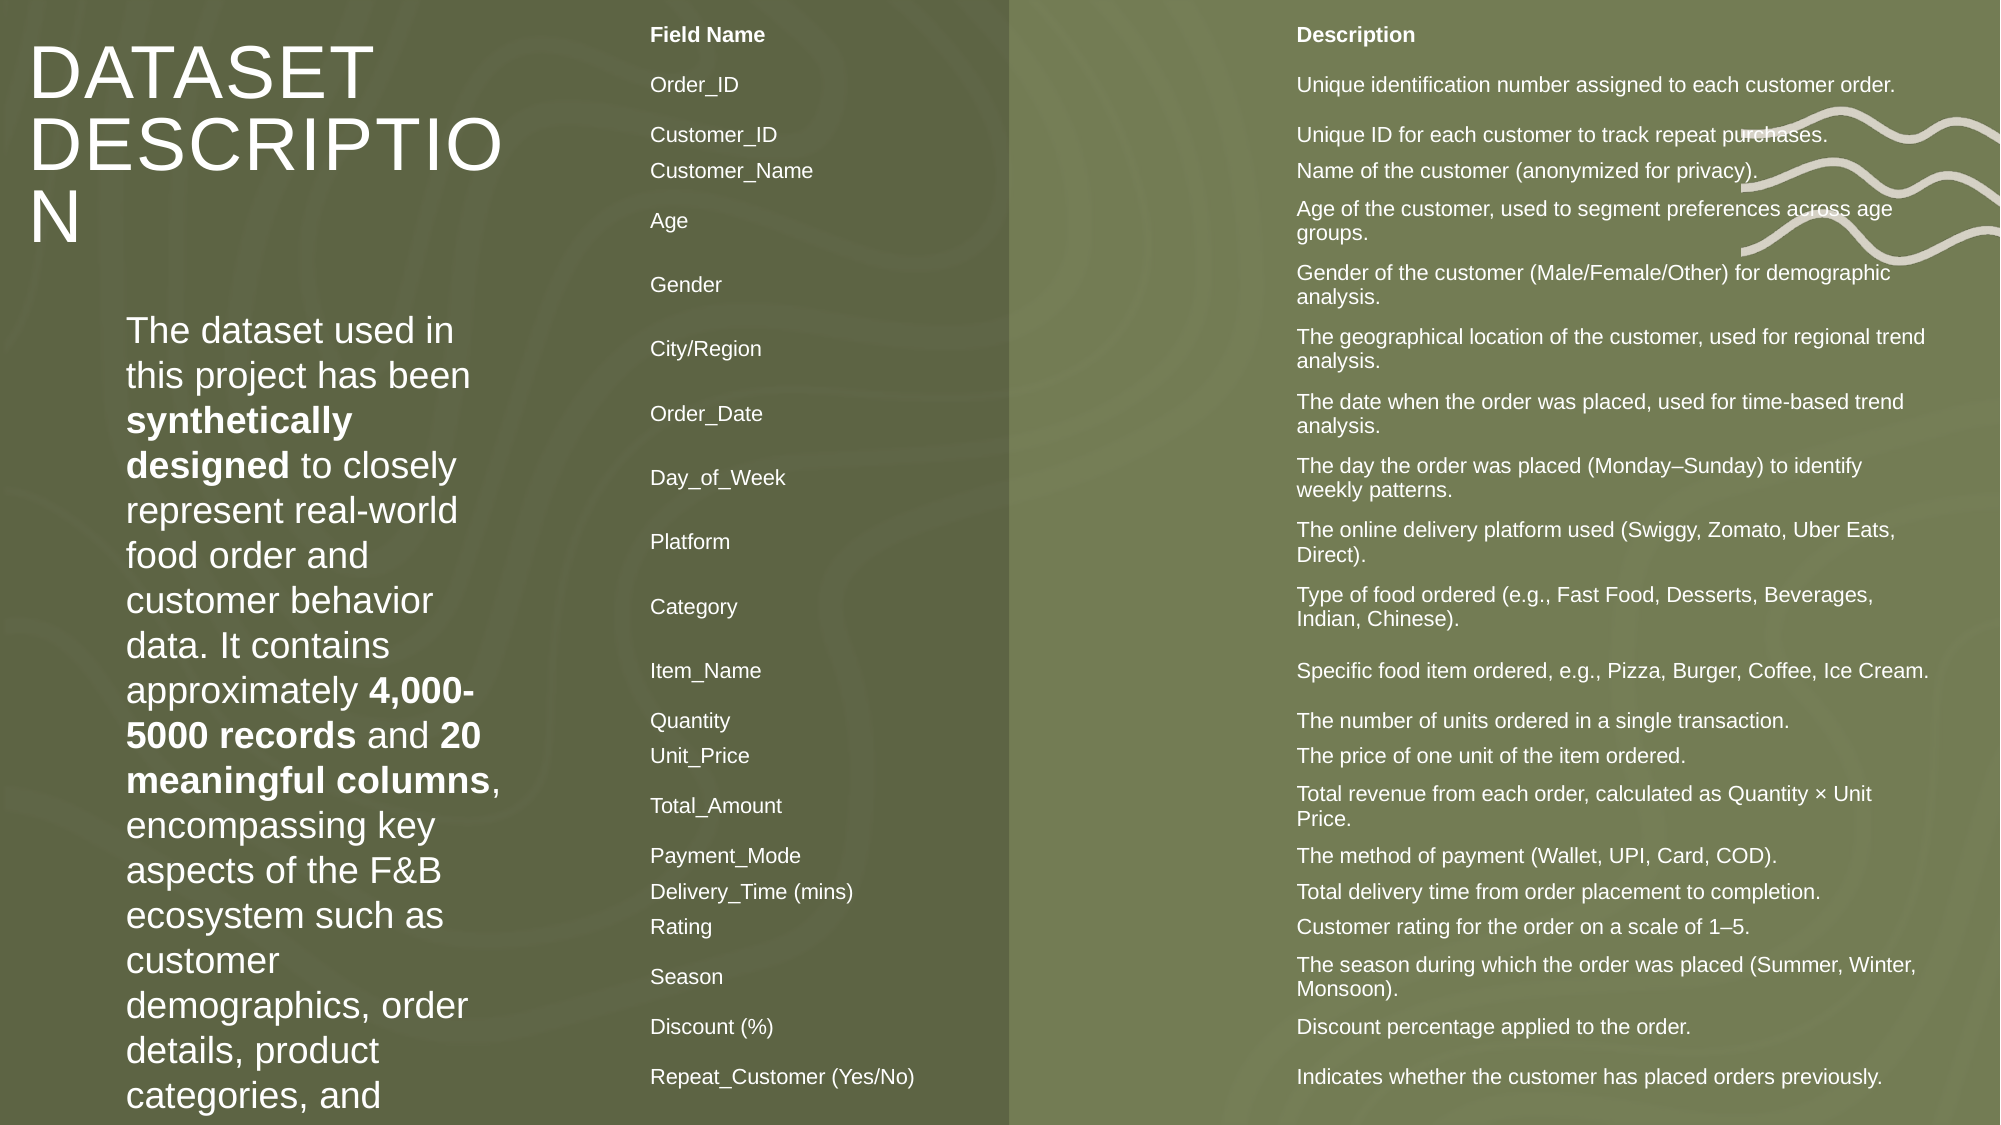

| Field Name | Description |
| --- | --- |
| Order\_ID | Unique identification number assigned to each customer order. |
| Customer\_ID | Unique ID for each customer to track repeat purchases. |
| Customer\_Name | Name of the customer (anonymized for privacy). |
| Age | Age of the customer, used to segment preferences across age groups. |
| Gender | Gender of the customer (Male/Female/Other) for demographic analysis. |
| City/Region | The geographical location of the customer, used for regional trend analysis. |
| Order\_Date | The date when the order was placed, used for time-based trend analysis. |
| Day\_of\_Week | The day the order was placed (Monday–Sunday) to identify weekly patterns. |
| Platform | The online delivery platform used (Swiggy, Zomato, Uber Eats, Direct). |
| Category | Type of food ordered (e.g., Fast Food, Desserts, Beverages, Indian, Chinese). |
| Item\_Name | Specific food item ordered, e.g., Pizza, Burger, Coffee, Ice Cream. |
| Quantity | The number of units ordered in a single transaction. |
| Unit\_Price | The price of one unit of the item ordered. |
| Total\_Amount | Total revenue from each order, calculated as Quantity × Unit Price. |
| Payment\_Mode | The method of payment (Wallet, UPI, Card, COD). |
| Delivery\_Time (mins) | Total delivery time from order placement to completion. |
| Rating | Customer rating for the order on a scale of 1–5. |
| Season | The season during which the order was placed (Summer, Winter, Monsoon). |
| Discount (%) | Discount percentage applied to the order. |
| Repeat\_Customer (Yes/No) | Indicates whether the customer has placed orders previously. |
# DATASET DESCRIPTION
The dataset used in this project has been synthetically designed to closely represent real-world food order and customer behavior data. It contains approximately 4,000- 5000 records and 20 meaningful columns, encompassing key aspects of the F&B ecosystem such as customer demographics, order details, product categories, and satisfaction ratings.